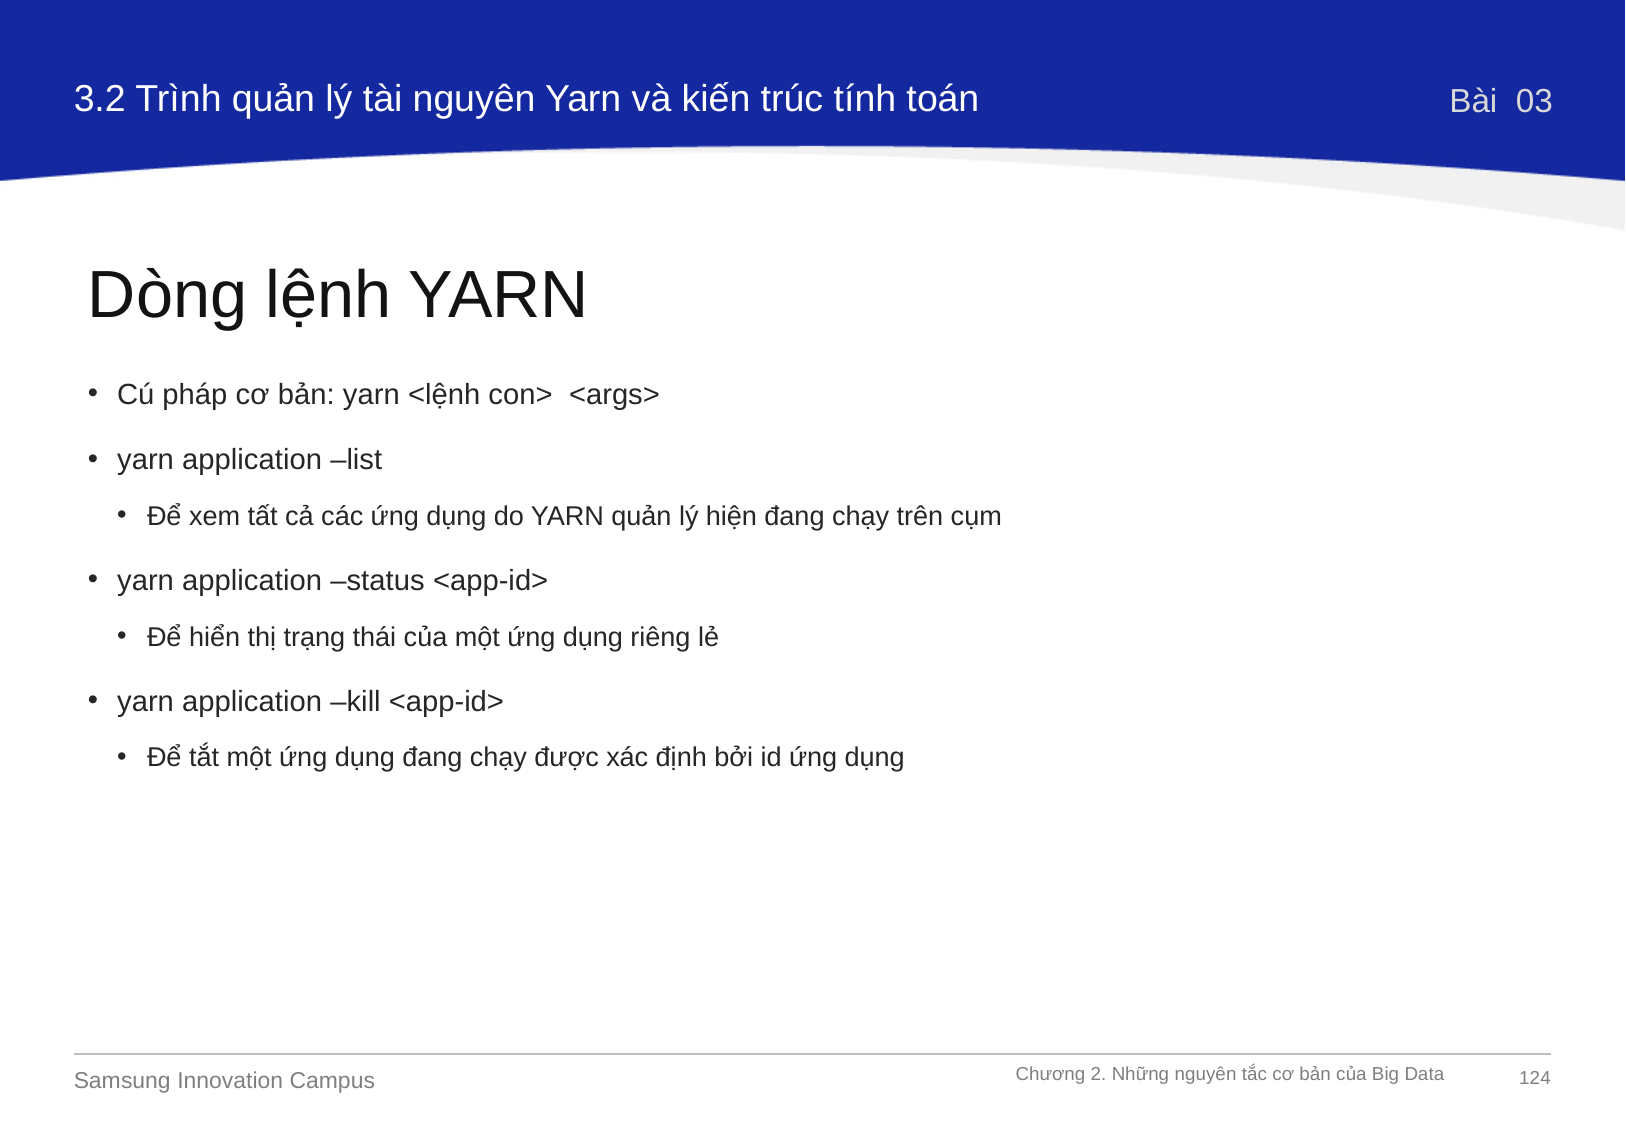

3.2 Trình quản lý tài nguyên Yarn và kiến trúc tính toán
Bài  03

Dòng lệnh YARN
Cú pháp cơ bản: yarn <lệnh con>  <args>
yarn application –list
Để xem tất cả các ứng dụng do YARN quản lý hiện đang chạy trên cụm
yarn application –status <app-id>
Để hiển thị trạng thái của một ứng dụng riêng lẻ
yarn application –kill <app-id>
Để tắt một ứng dụng đang chạy được xác định bởi id ứng dụng